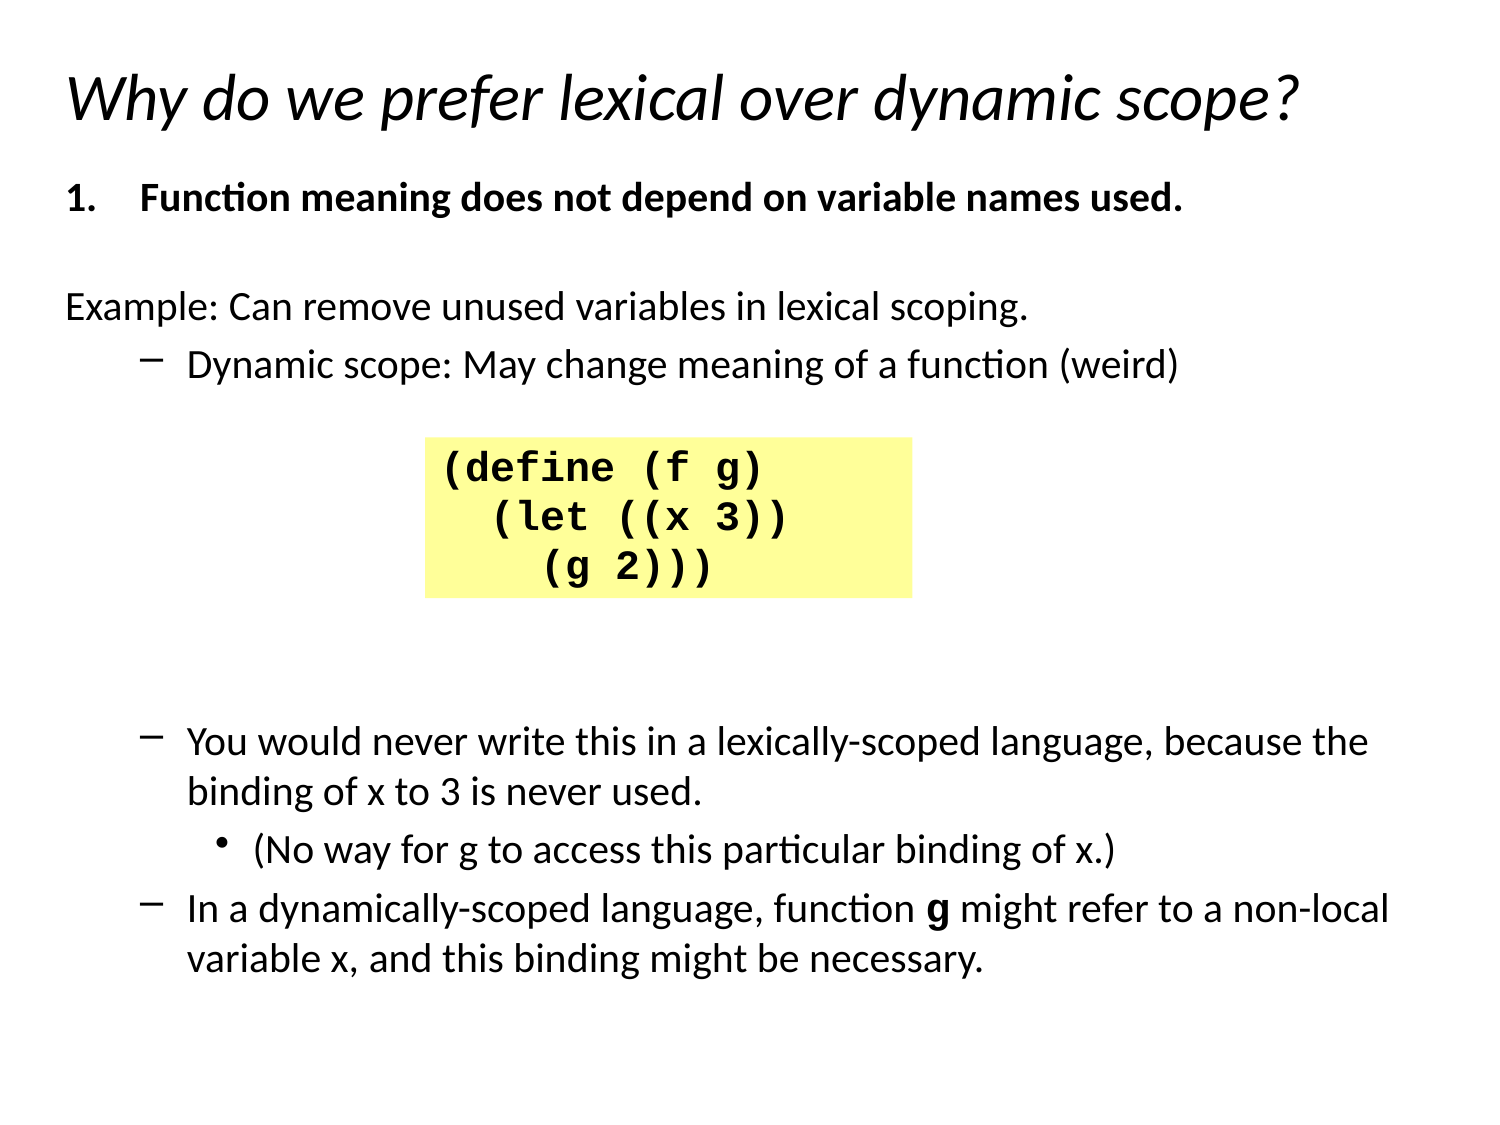

# Why do we prefer lexical over dynamic scope?
Function meaning does not depend on variable names used.
Example: Can remove unused variables in lexical scoping.
Dynamic scope: May change meaning of a function (weird)

You would never write this in a lexically-scoped language, because the binding of x to 3 is never used.
(No way for g to access this particular binding of x.)
In a dynamically-scoped language, function g might refer to a non-local variable x, and this binding might be necessary.
(define (f g)
  (let ((x 3))
    (g 2)))